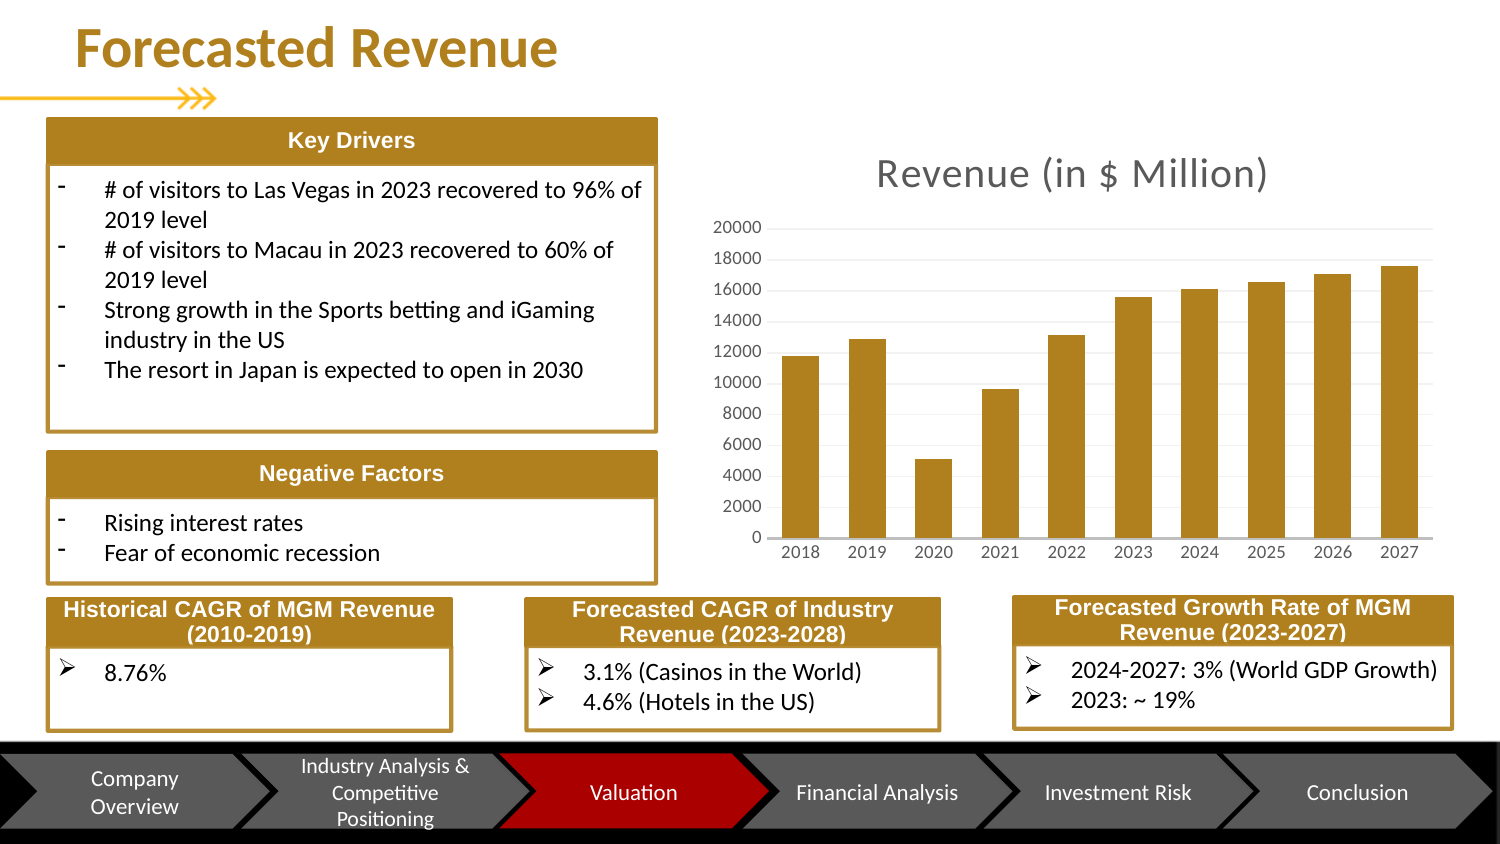

Forecasted Revenue
Key Drivers

### Chart: Revenue (in $ Million)

| Category | Revenue |
|---|---|
| 2018 | 11763.096 |
| 2019 | 12899.672 |
| 2020 | 5162.082 |
| 2021 | 9680.14 |
| 2022 | 13127.485 |
| 2023 | 15631.0 |
| 2024 | 16099.93 |
| 2025 | 16582.927900000002 |
| 2026 | 17080.415737000003 |
| 2027 | 17592.828209110005 |
# of visitors to Las Vegas in 2023 recovered to 96% of 2019 level
# of visitors to Macau in 2023 recovered to 60% of 2019 level
Strong growth in the Sports betting and iGaming industry in the US
The resort in Japan is expected to open in 2030

Negative Factors
Rising interest rates
Fear of economic recession
Forecasted Growth Rate of MGM Revenue (2023-2027)
Forecasted CAGR of Industry Revenue (2023-2028)
Historical CAGR of MGM Revenue (2010-2019)
2024-2027: 3% (World GDP Growth)
2023: ~ 19%
3.1% (Casinos in the World)
4.6% (Hotels in the US)

8.76%